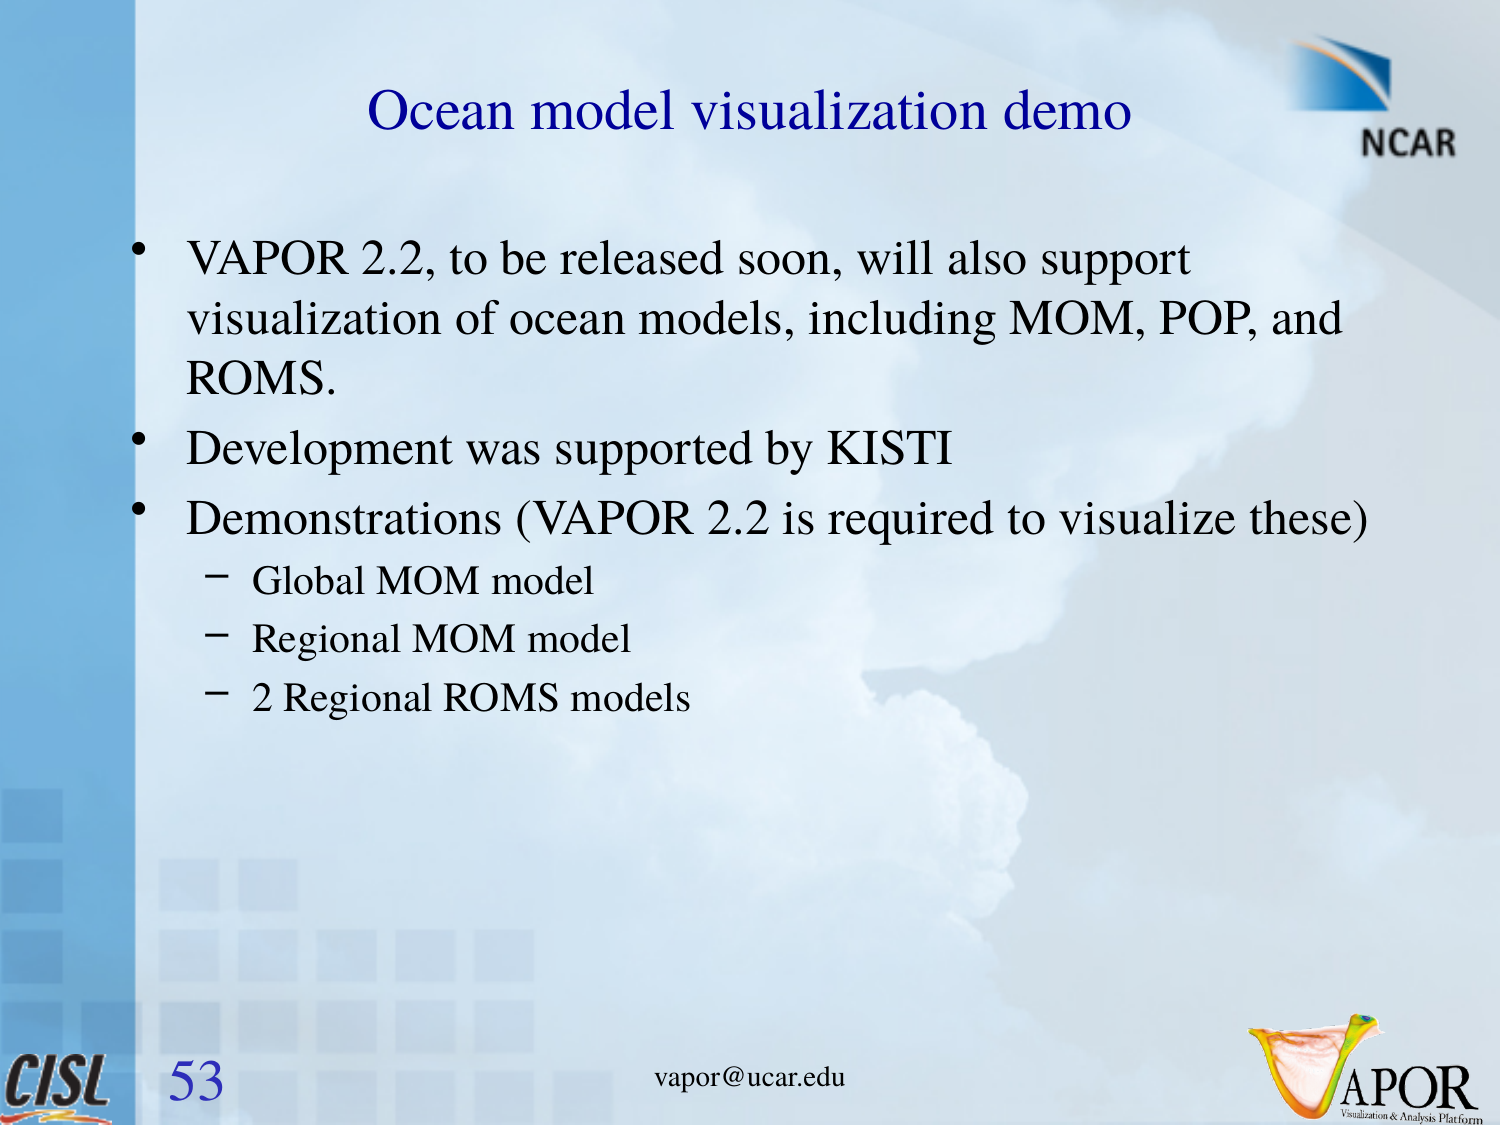

# Ocean model visualization demo
VAPOR 2.2, to be released soon, will also support visualization of ocean models, including MOM, POP, and ROMS.
Development was supported by KISTI
Demonstrations (VAPOR 2.2 is required to visualize these)
Global MOM model
Regional MOM model
2 Regional ROMS models
53
vapor@ucar.edu